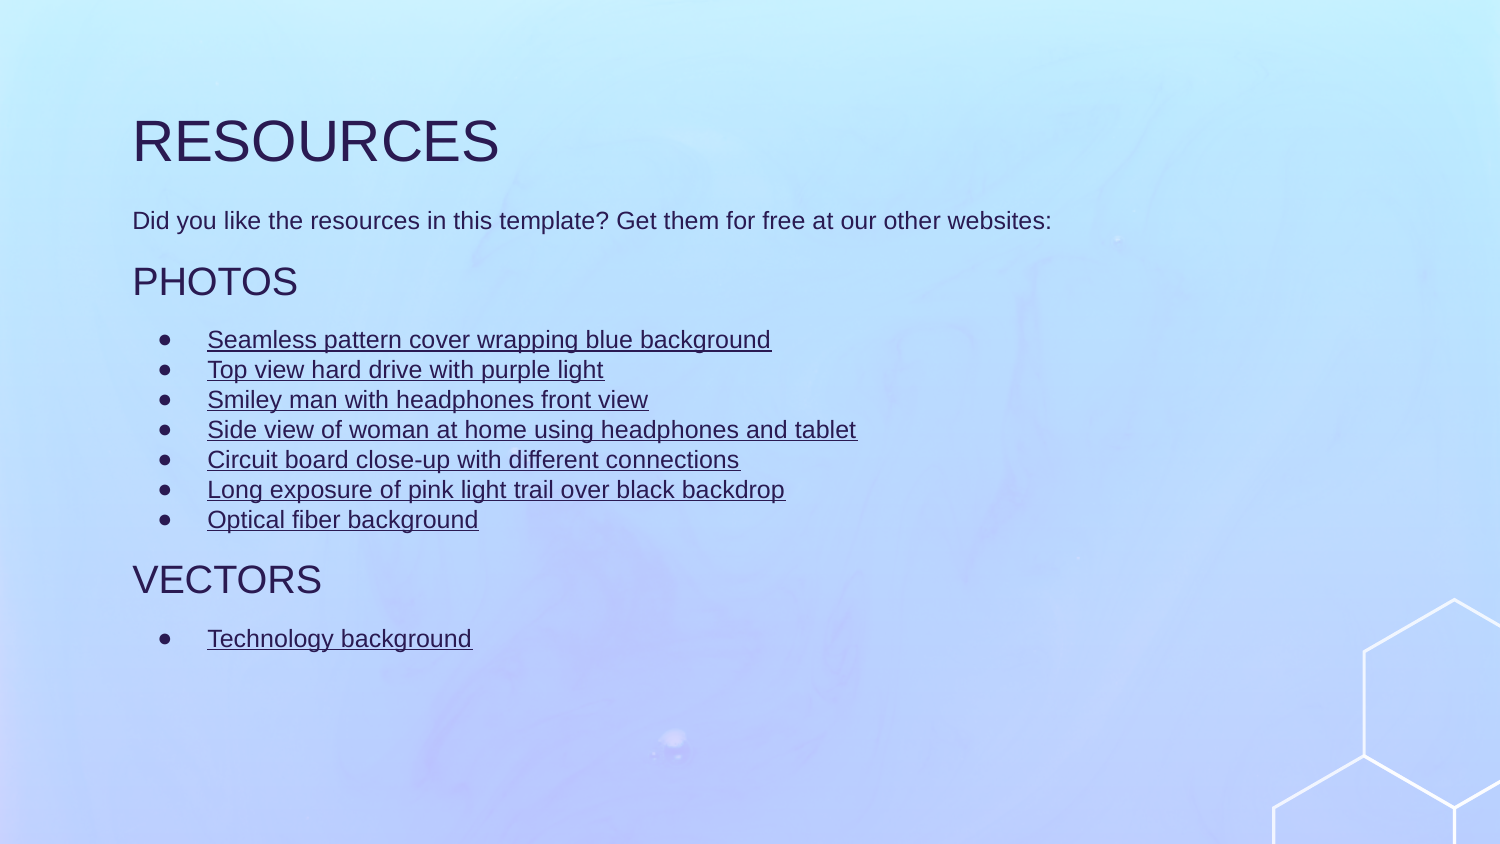

# RESOURCES
Did you like the resources in this template? Get them for free at our other websites:
PHOTOS
Seamless pattern cover wrapping blue background
Top view hard drive with purple light
Smiley man with headphones front view
Side view of woman at home using headphones and tablet
Circuit board close-up with different connections
Long exposure of pink light trail over black backdrop
Optical fiber background
VECTORS
Technology background